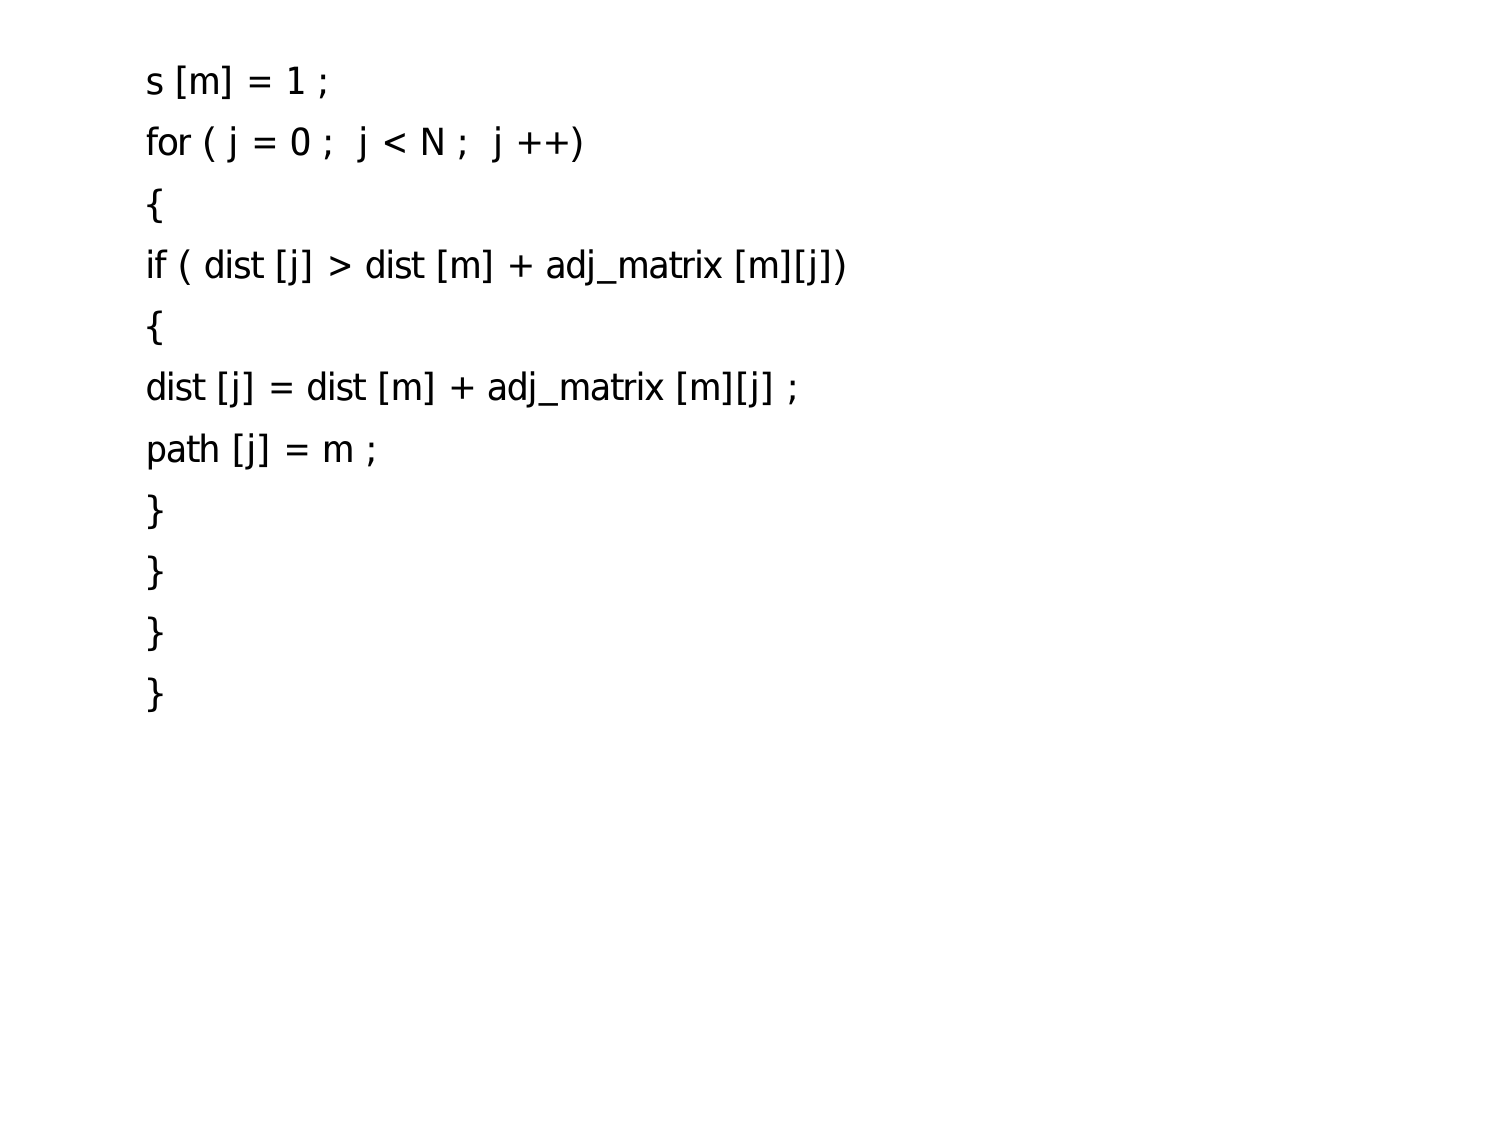

s [m] = 1 ;
for ( j = 0 ;  j < N ;  j ++)
{
if ( dist [j] > dist [m] + adj_matrix [m][j])
{
dist [j] = dist [m] + adj_matrix [m][j] ;
path [j] = m ;
}
}
}
}